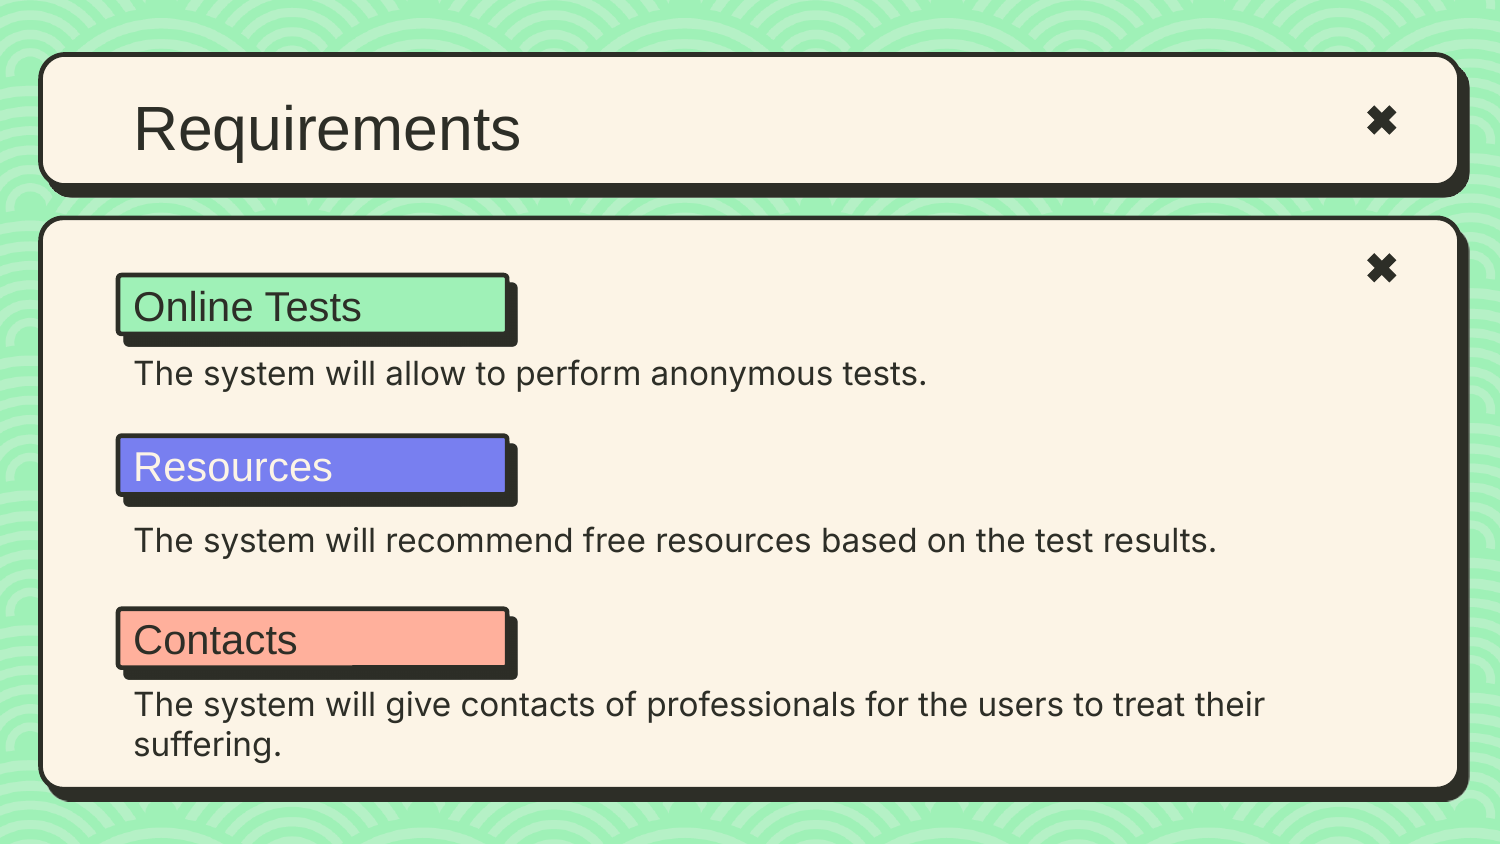

# Requirements

Online Tests
The system will allow to perform anonymous tests.

Resources
The system will recommend free resources based on the test results.
Contacts

The system will give contacts of professionals for the users to treat their suffering.